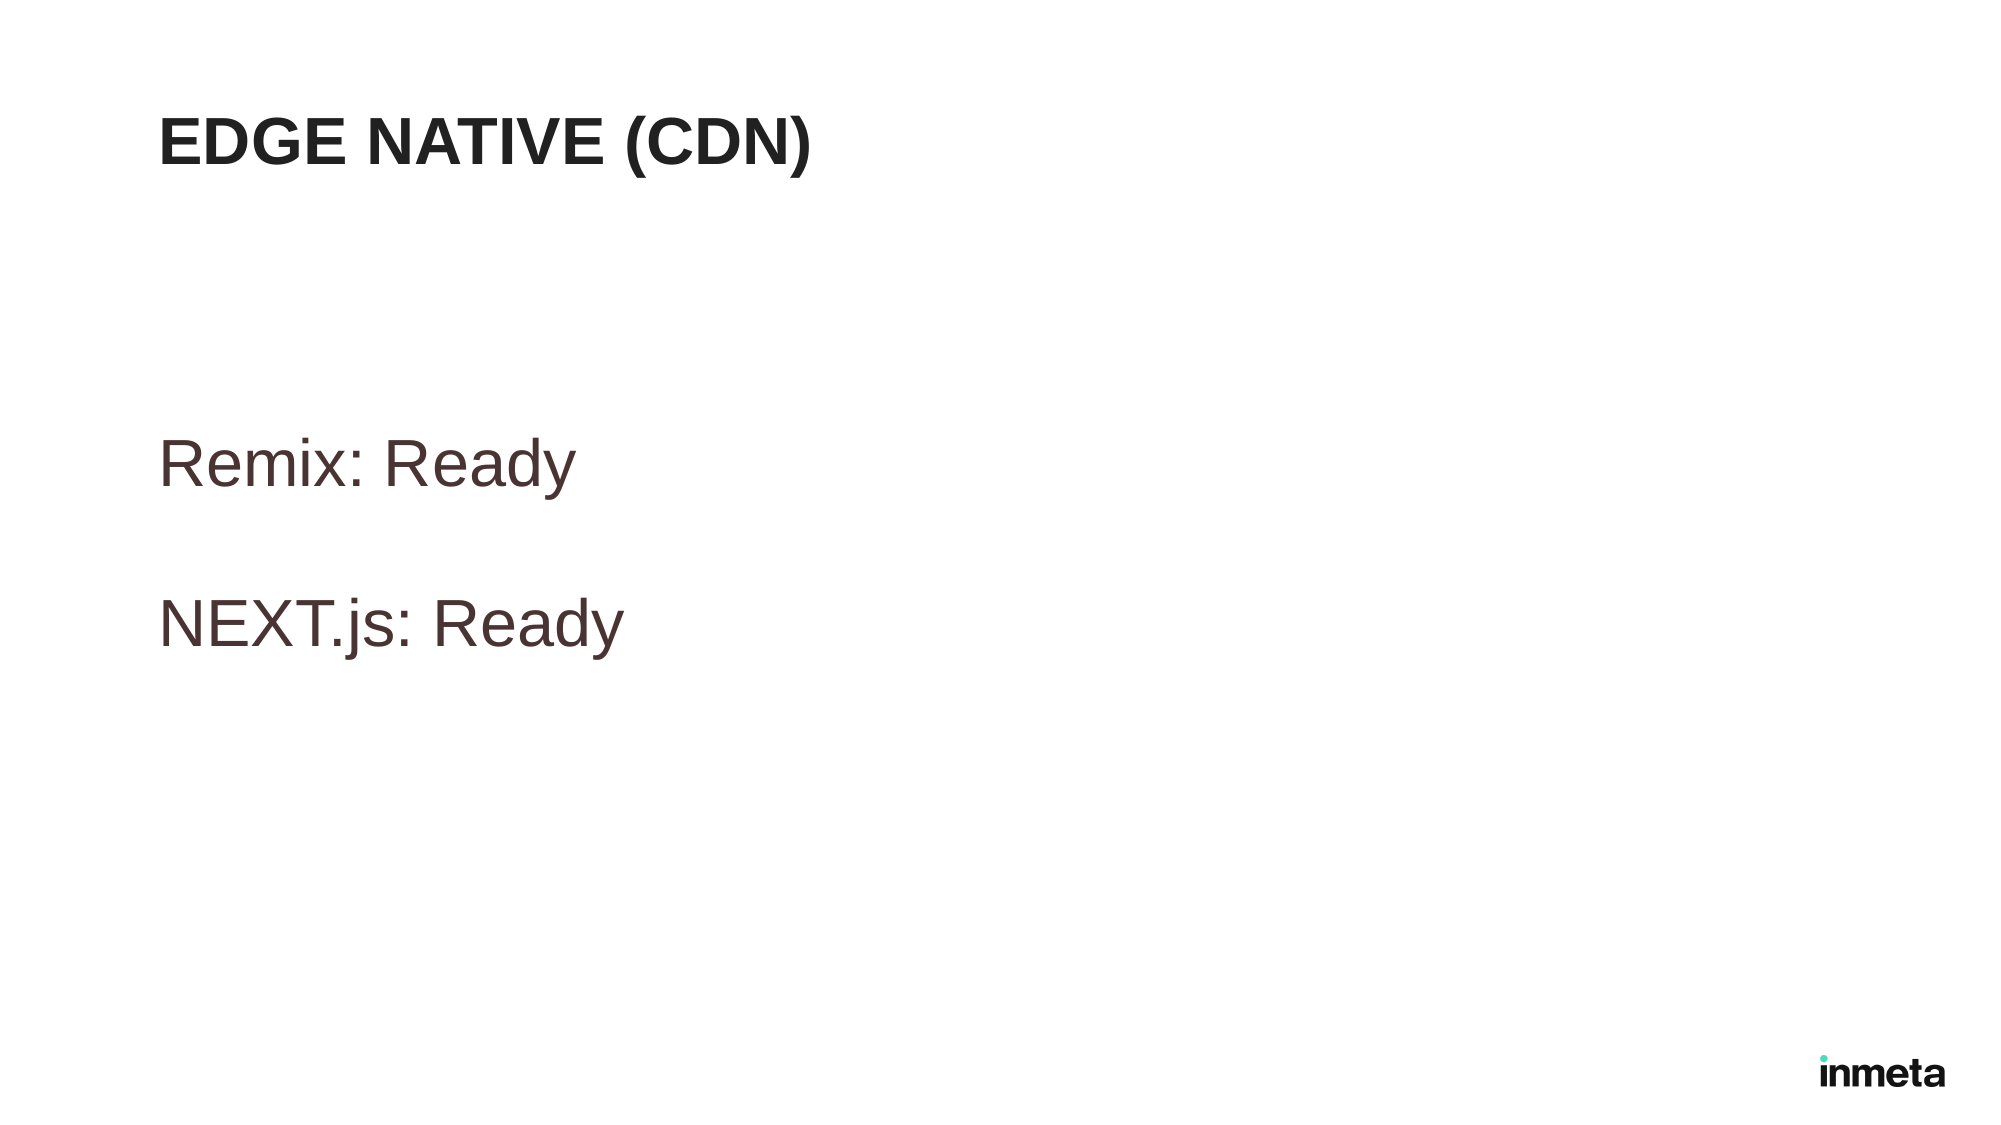

# EDGE Native (cdn)
Remix: Ready

NEXT.js: Ready